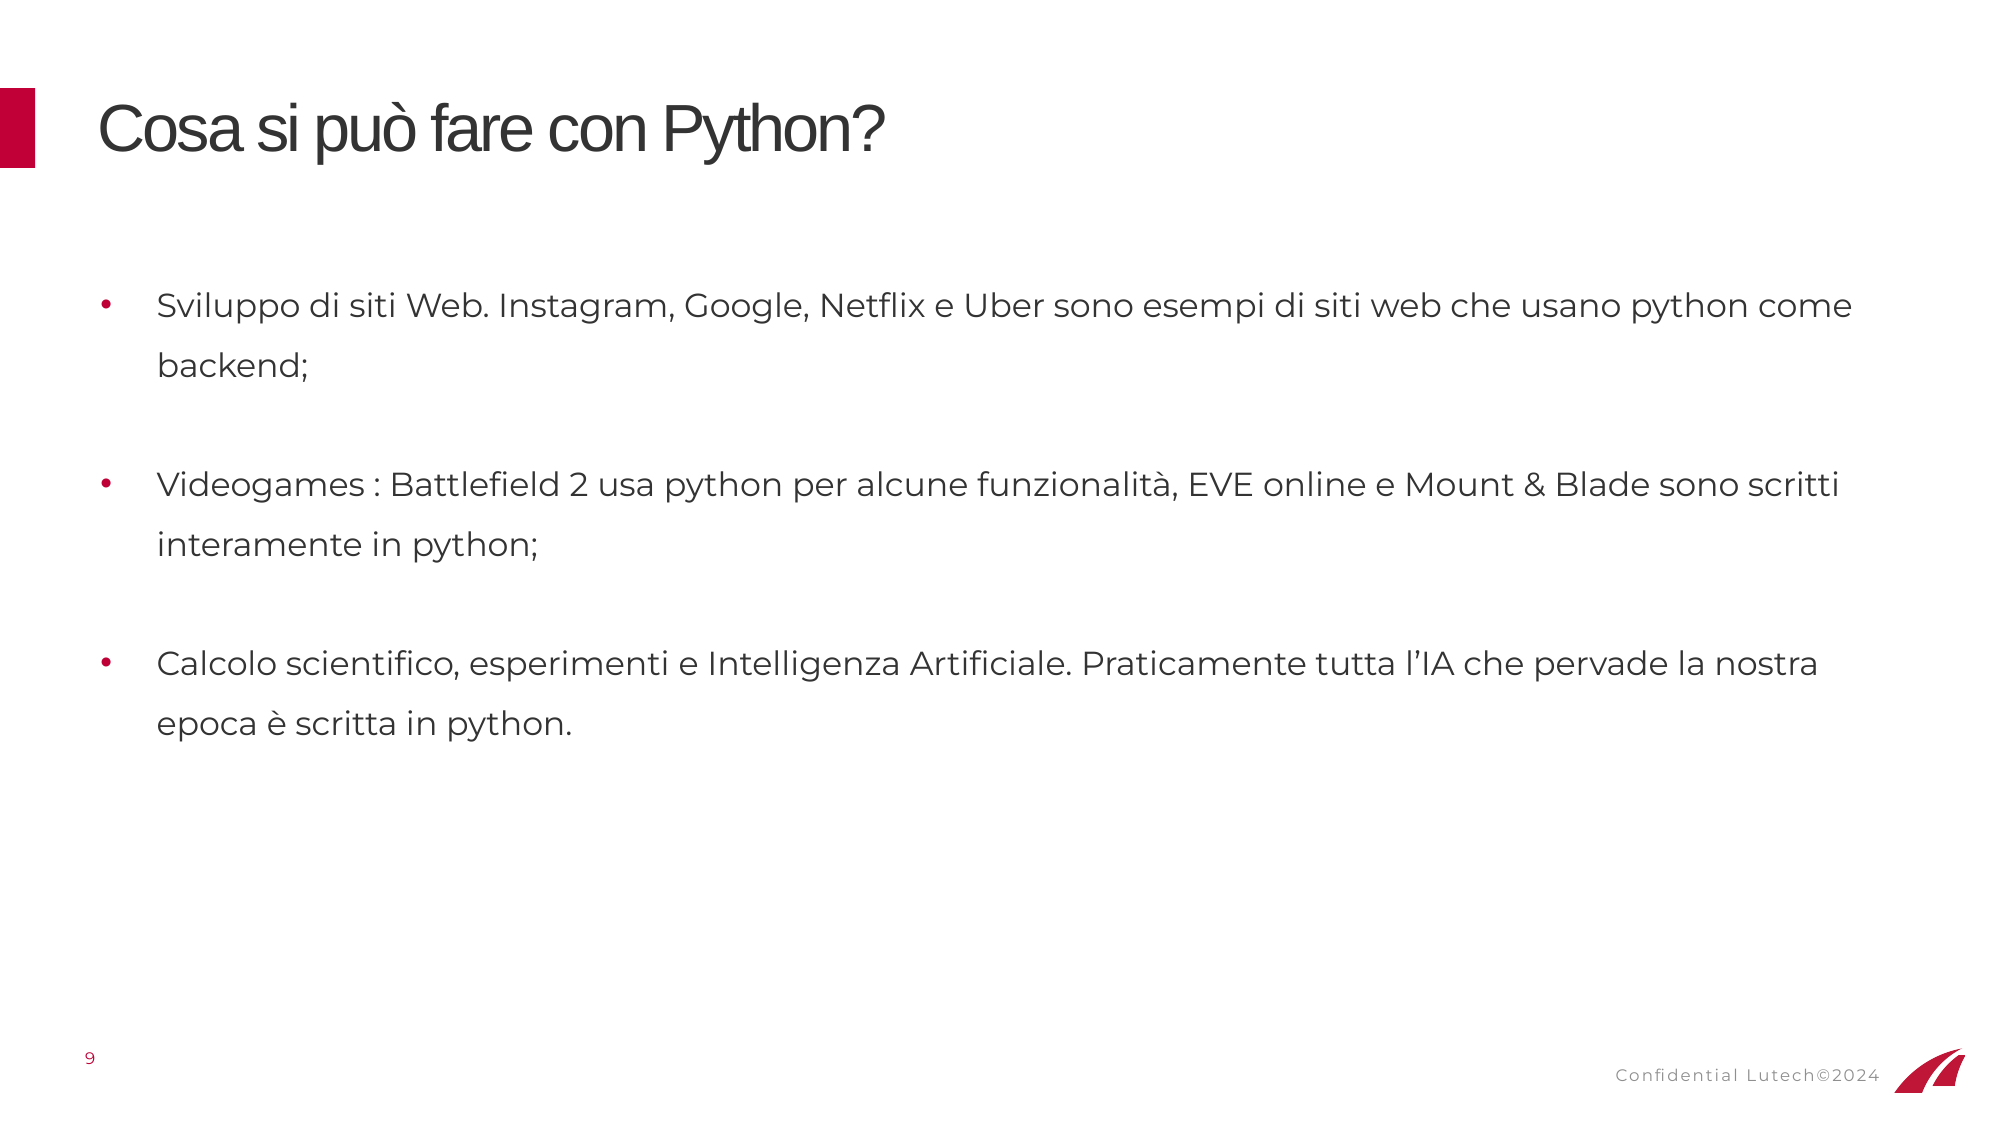

# Cosa si può fare con Python?

Sviluppo di siti Web. Instagram, Google, Netflix e Uber sono esempi di siti web che usano python come backend;
Videogames : Battlefield 2 usa python per alcune funzionalità, EVE online e Mount & Blade sono scritti interamente in python;

Calcolo scientifico, esperimenti e Intelligenza Artificiale. Praticamente tutta l’IA che pervade la nostra epoca è scritta in python.